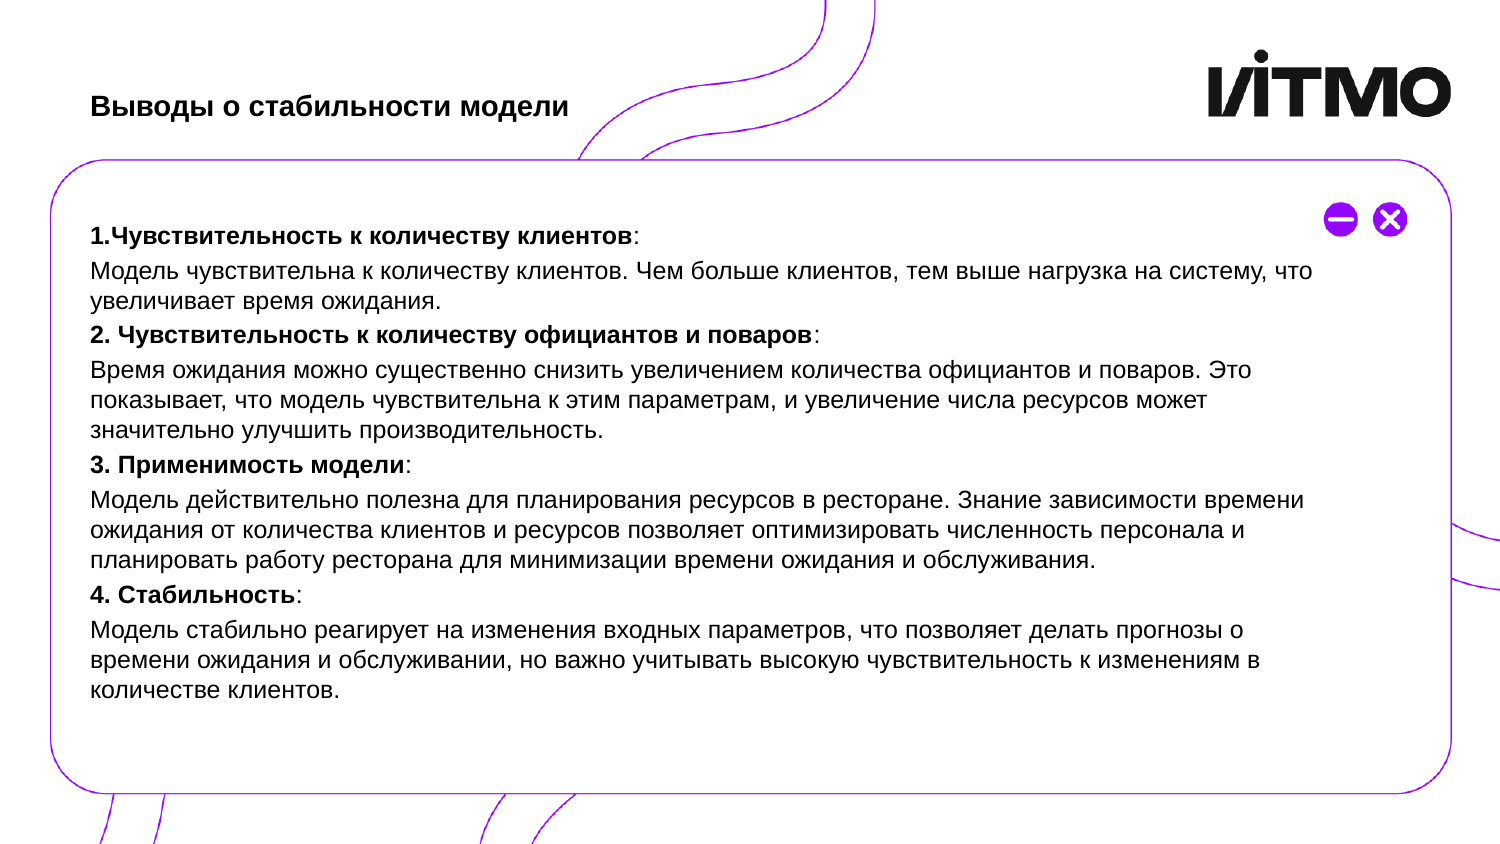

# Выводы о стабильности модели
Чувствительность к количеству клиентов:
Модель чувствительна к количеству клиентов. Чем больше клиентов, тем выше нагрузка на систему, что увеличивает время ожидания.
2. Чувствительность к количеству официантов и поваров:
Время ожидания можно существенно снизить увеличением количества официантов и поваров. Это показывает, что модель чувствительна к этим параметрам, и увеличение числа ресурсов может значительно улучшить производительность.
3. Применимость модели:
Модель действительно полезна для планирования ресурсов в ресторане. Знание зависимости времени ожидания от количества клиентов и ресурсов позволяет оптимизировать численность персонала и планировать работу ресторана для минимизации времени ожидания и обслуживания.
4. Стабильность:
Модель стабильно реагирует на изменения входных параметров, что позволяет делать прогнозы о времени ожидания и обслуживании, но важно учитывать высокую чувствительность к изменениям в количестве клиентов.